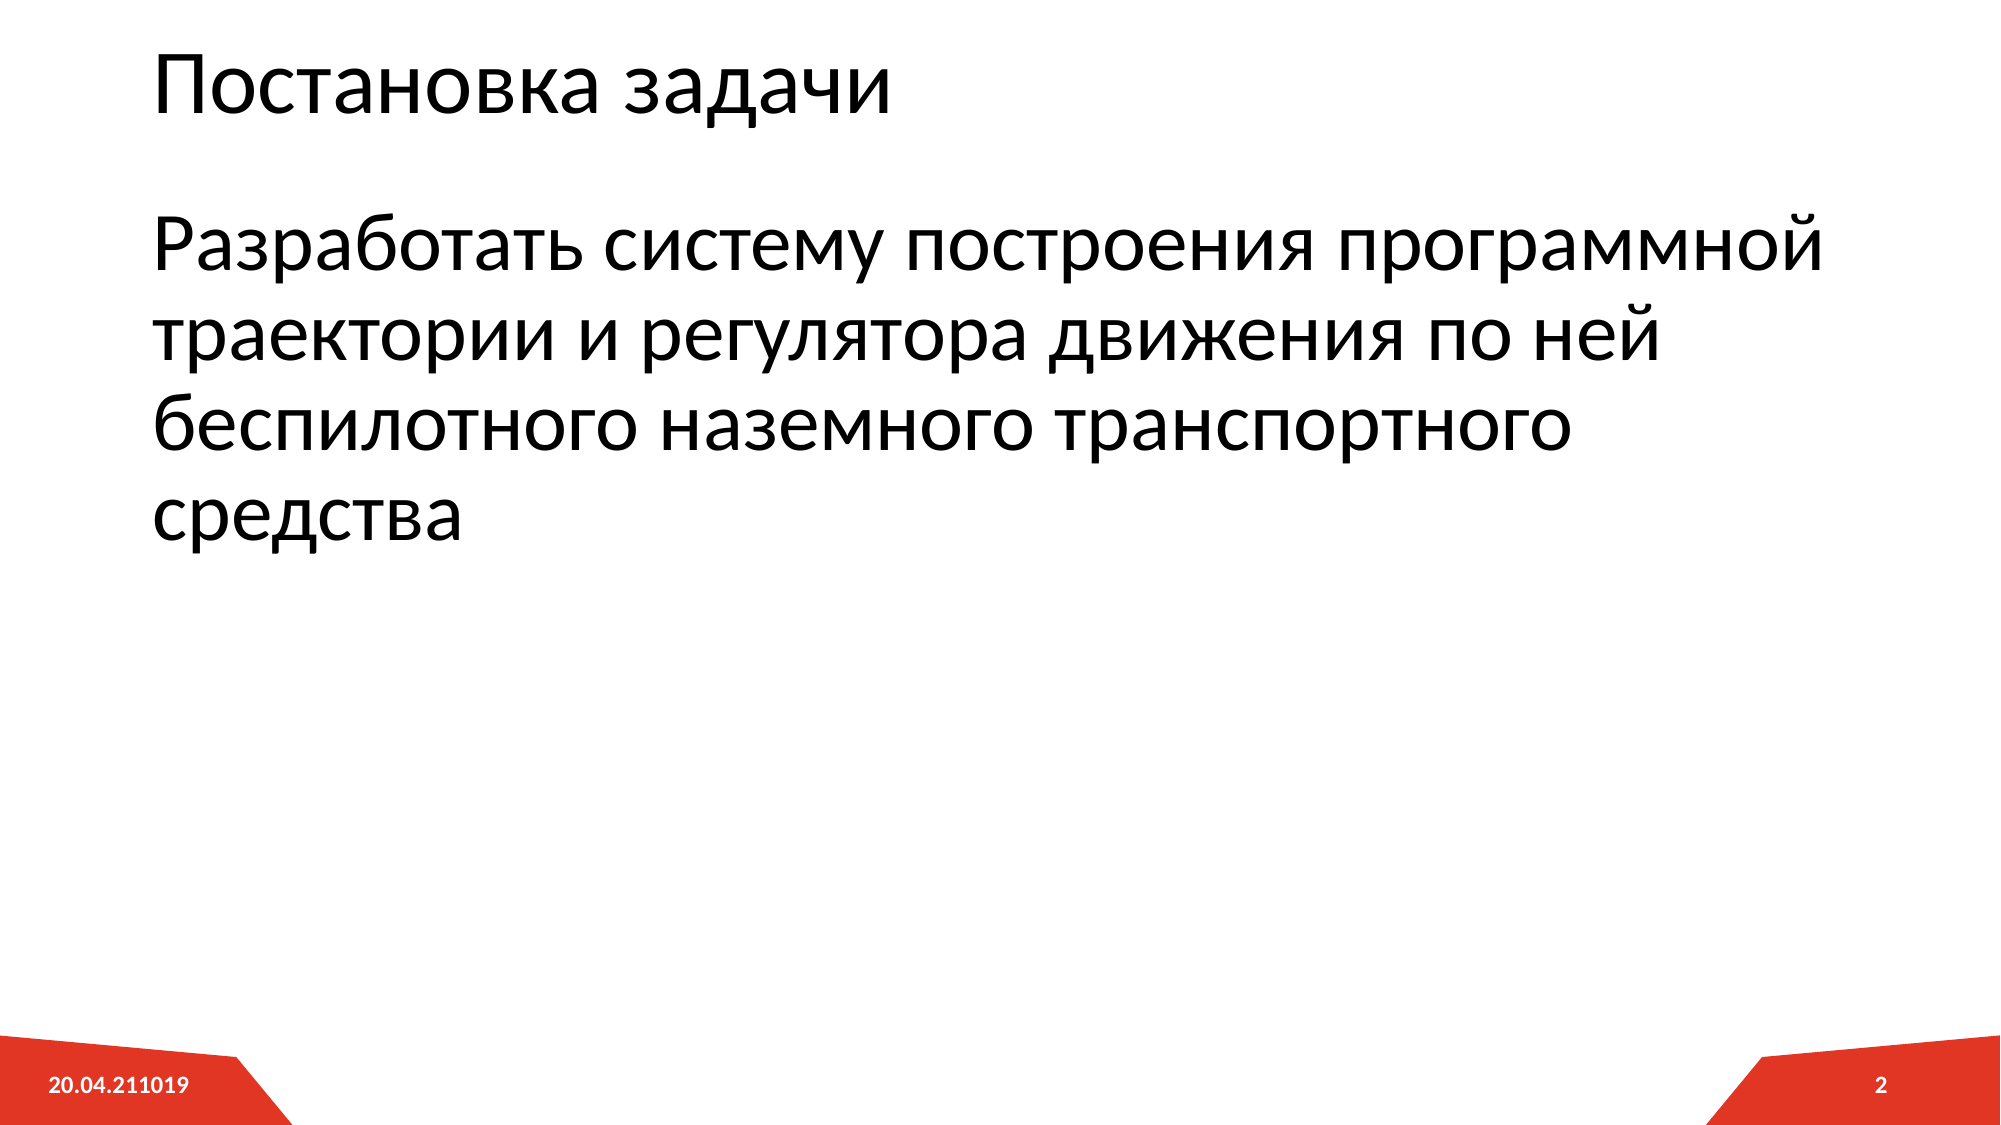

# Постановка задачи
Разработать систему построения программной траектории и регулятора движения по ней беспилотного наземного транспортного средства
2
20.04.211019